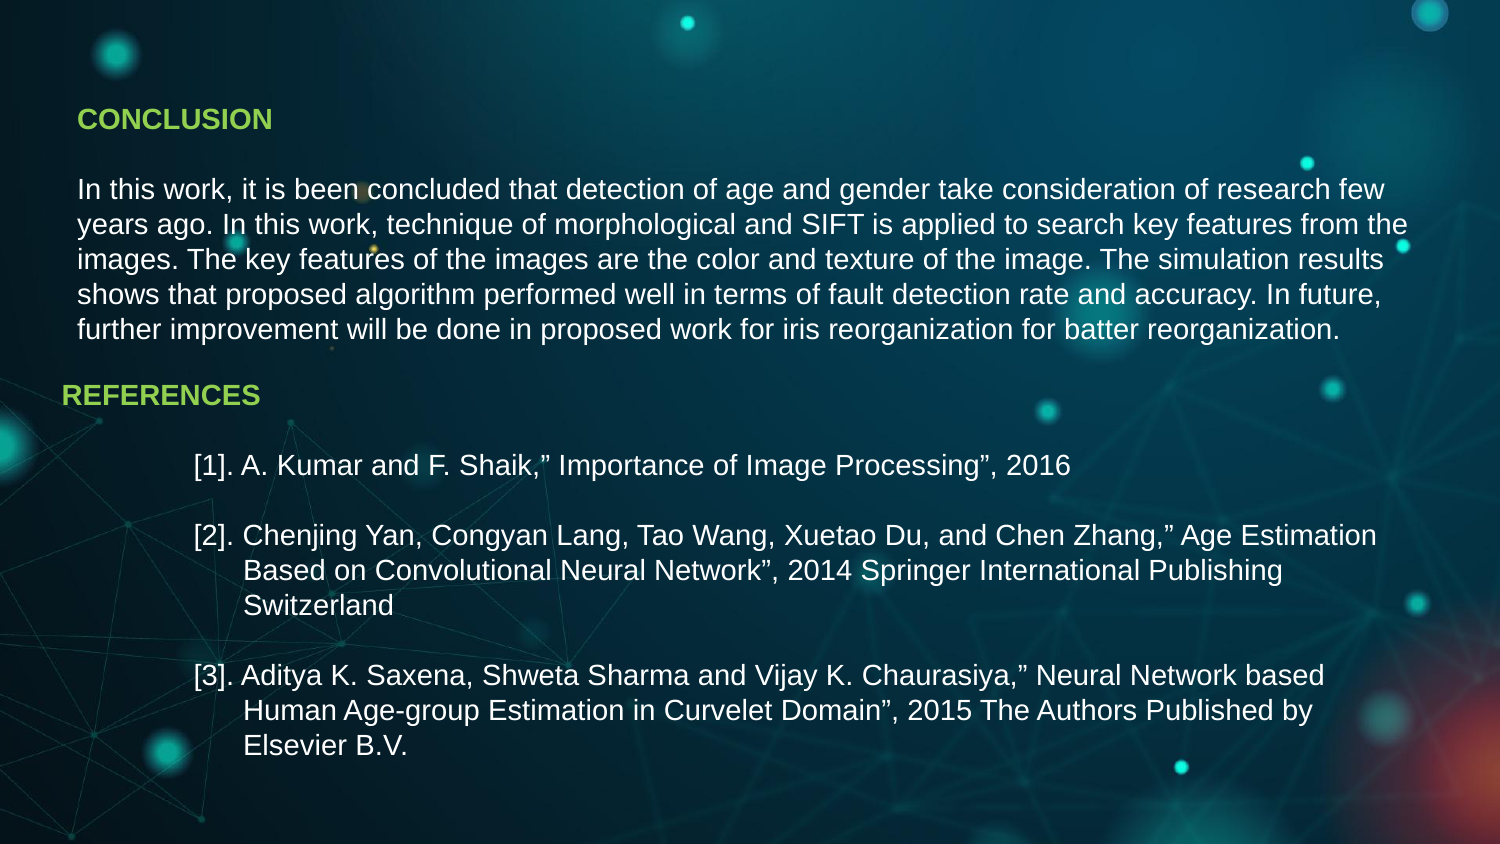

CONCLUSION

In this work, it is been concluded that detection of age and gender take consideration of research few years ago. In this work, technique of morphological and SIFT is applied to search key features from the images. The key features of the images are the color and texture of the image. The simulation results shows that proposed algorithm performed well in terms of fault detection rate and accuracy. In future, further improvement will be done in proposed work for iris reorganization for batter reorganization.

REFERENCES

                [1]. A. Kumar and F. Shaik,” Importance of Image Processing”, 2016

                [2]. Chenjing Yan, Congyan Lang, Tao Wang, Xuetao Du, and Chen Zhang,” Age Estimation
                      Based on Convolutional Neural Network”, 2014 Springer International Publishing
                      Switzerland

                [3]. Aditya K. Saxena, Shweta Sharma and Vijay K. Chaurasiya,” Neural Network based
                      Human Age-group Estimation in Curvelet Domain”, 2015 The Authors Published by
                      Elsevier B.V.